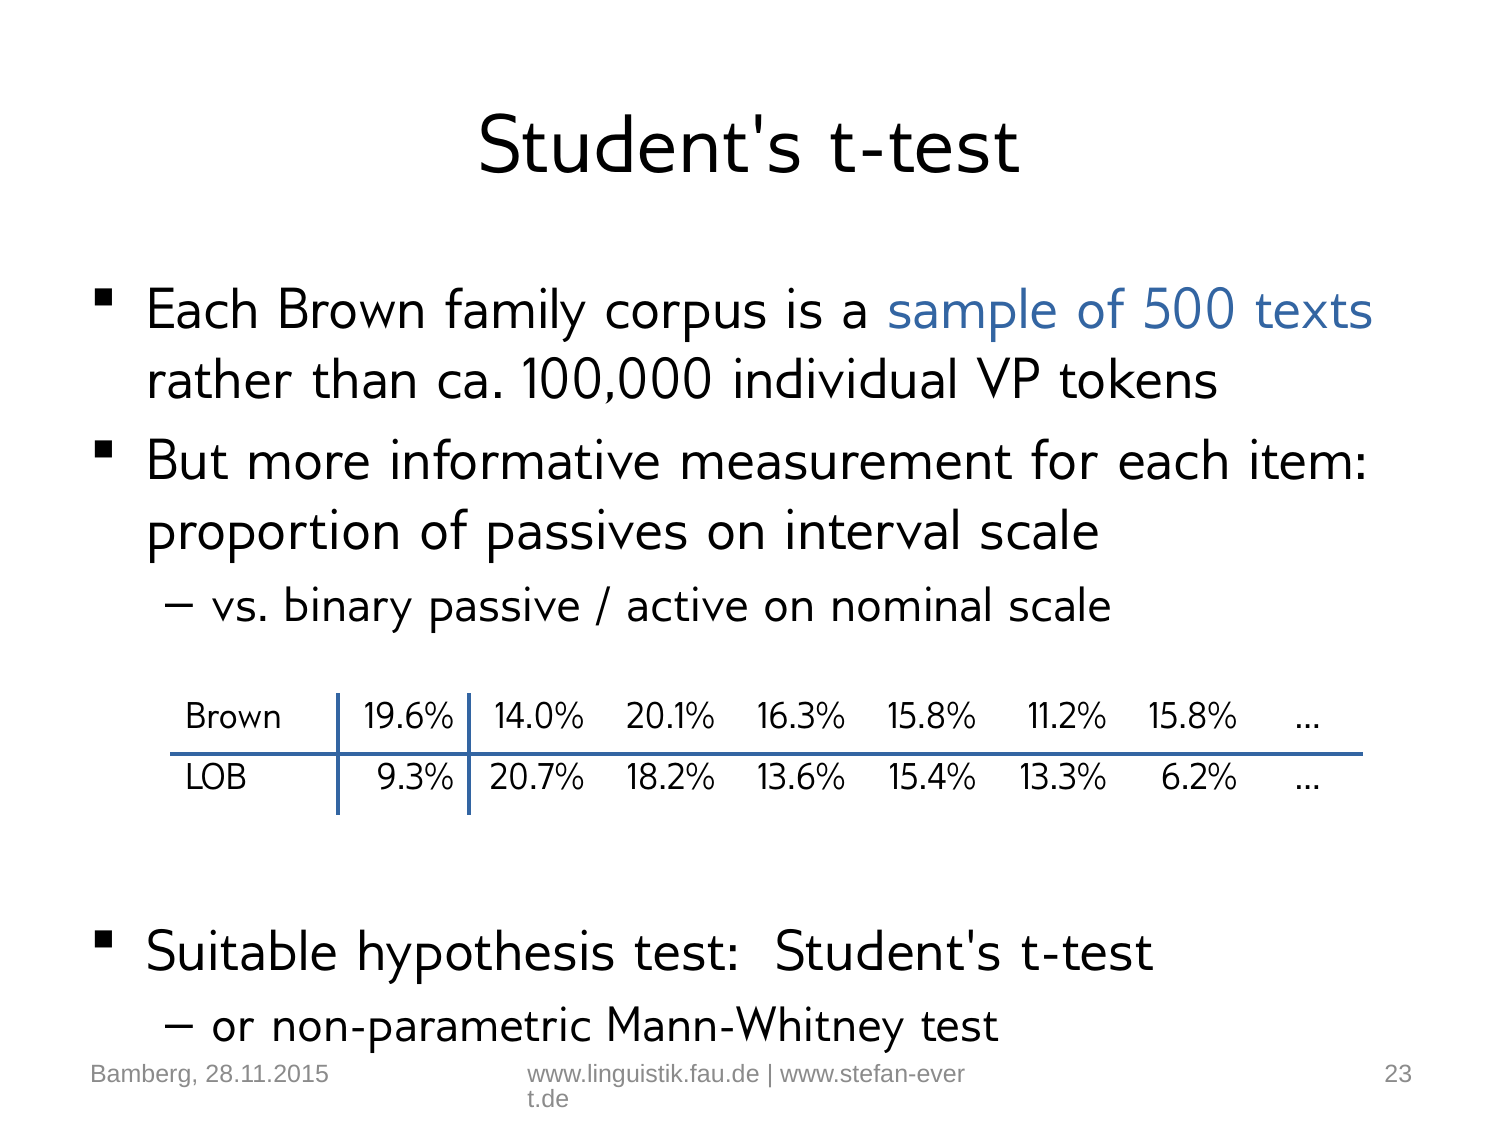

# Student's t-test
Each Brown family corpus is a sample of 500 texts
rather than ca. 100,000 individual VP tokens
But more informative measurement for each item:
proportion of passives on interval scale
vs. binary passive / active on nominal scale

Suitable hypothesis test:  Student's t-test
or non-parametric Mann-Whitney test
| Brown | 19.6% | 14.0% | 20.1% | 16.3% | 15.8% | 11.2% | 15.8% | … |
| --- | --- | --- | --- | --- | --- | --- | --- | --- |
| LOB | 9.3% | 20.7% | 18.2% | 13.6% | 15.4% | 13.3% | 6.2% | … |
Bamberg, 28.11.2015
www.linguistik.fau.de | www.stefan-evert.de
23